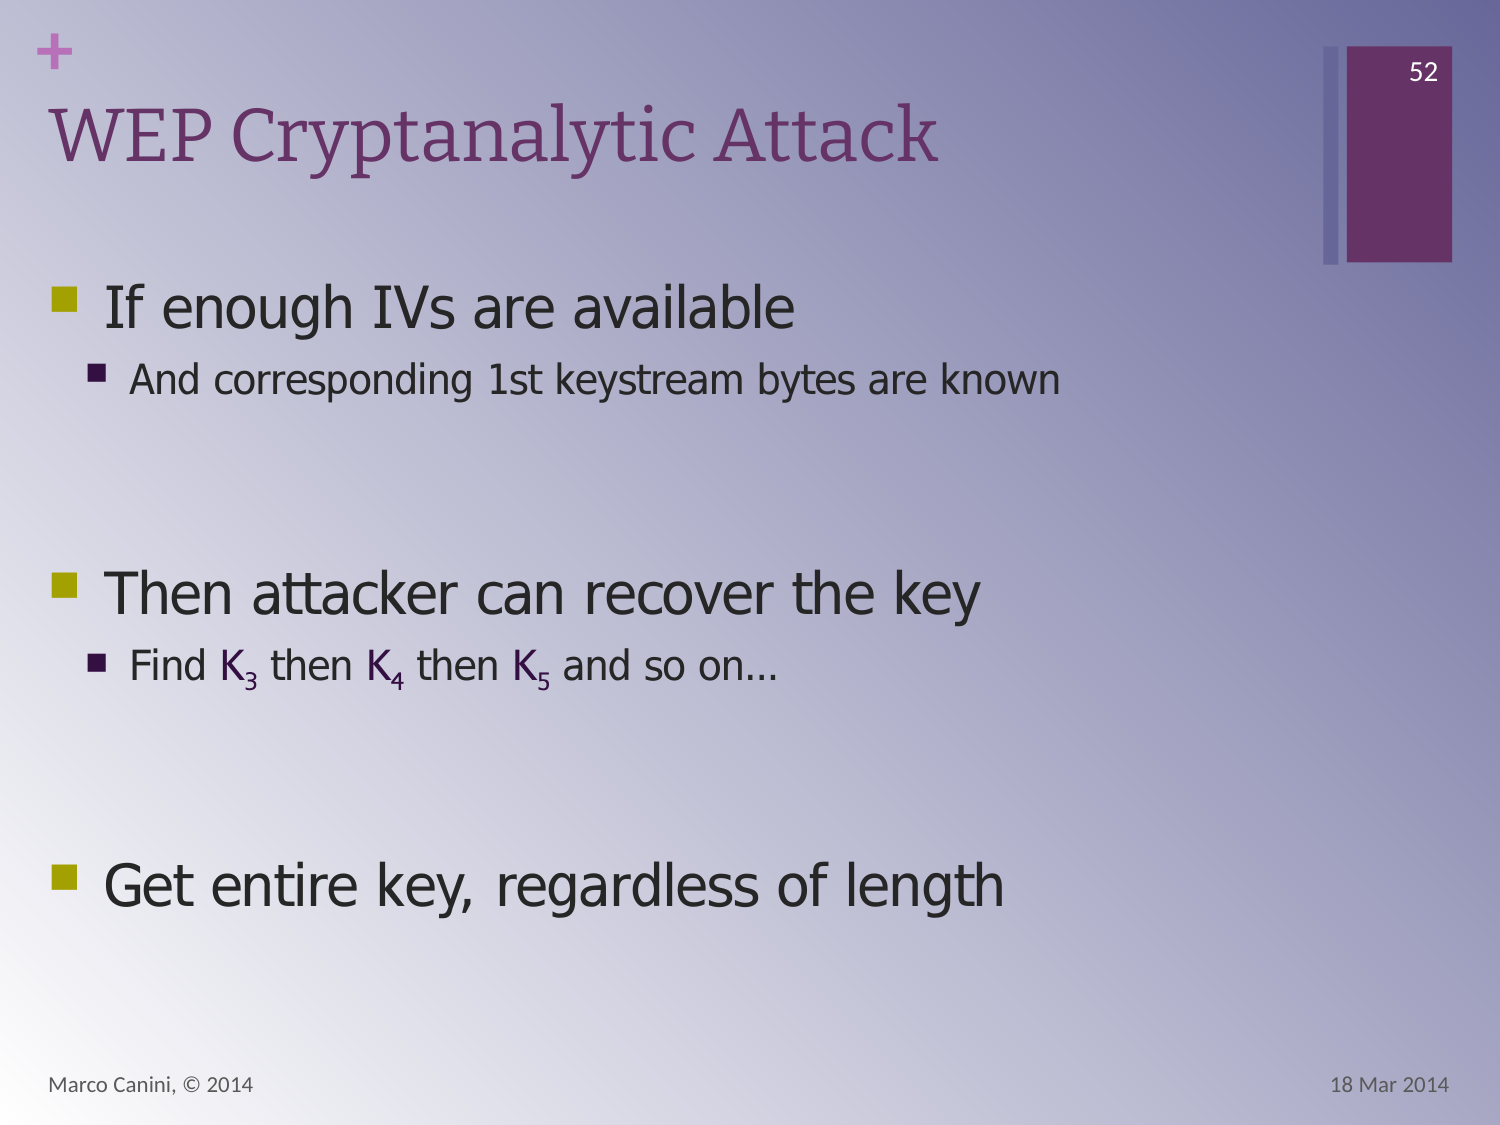

52
# WEP Cryptanalytic Attack
If enough IVs are available
And corresponding 1st keystream bytes are known

Then attacker can recover the key
Find K3 then K4 then K5 and so on…

Get entire key, regardless of length
Marco Canini, © 2014
18 Mar 2014